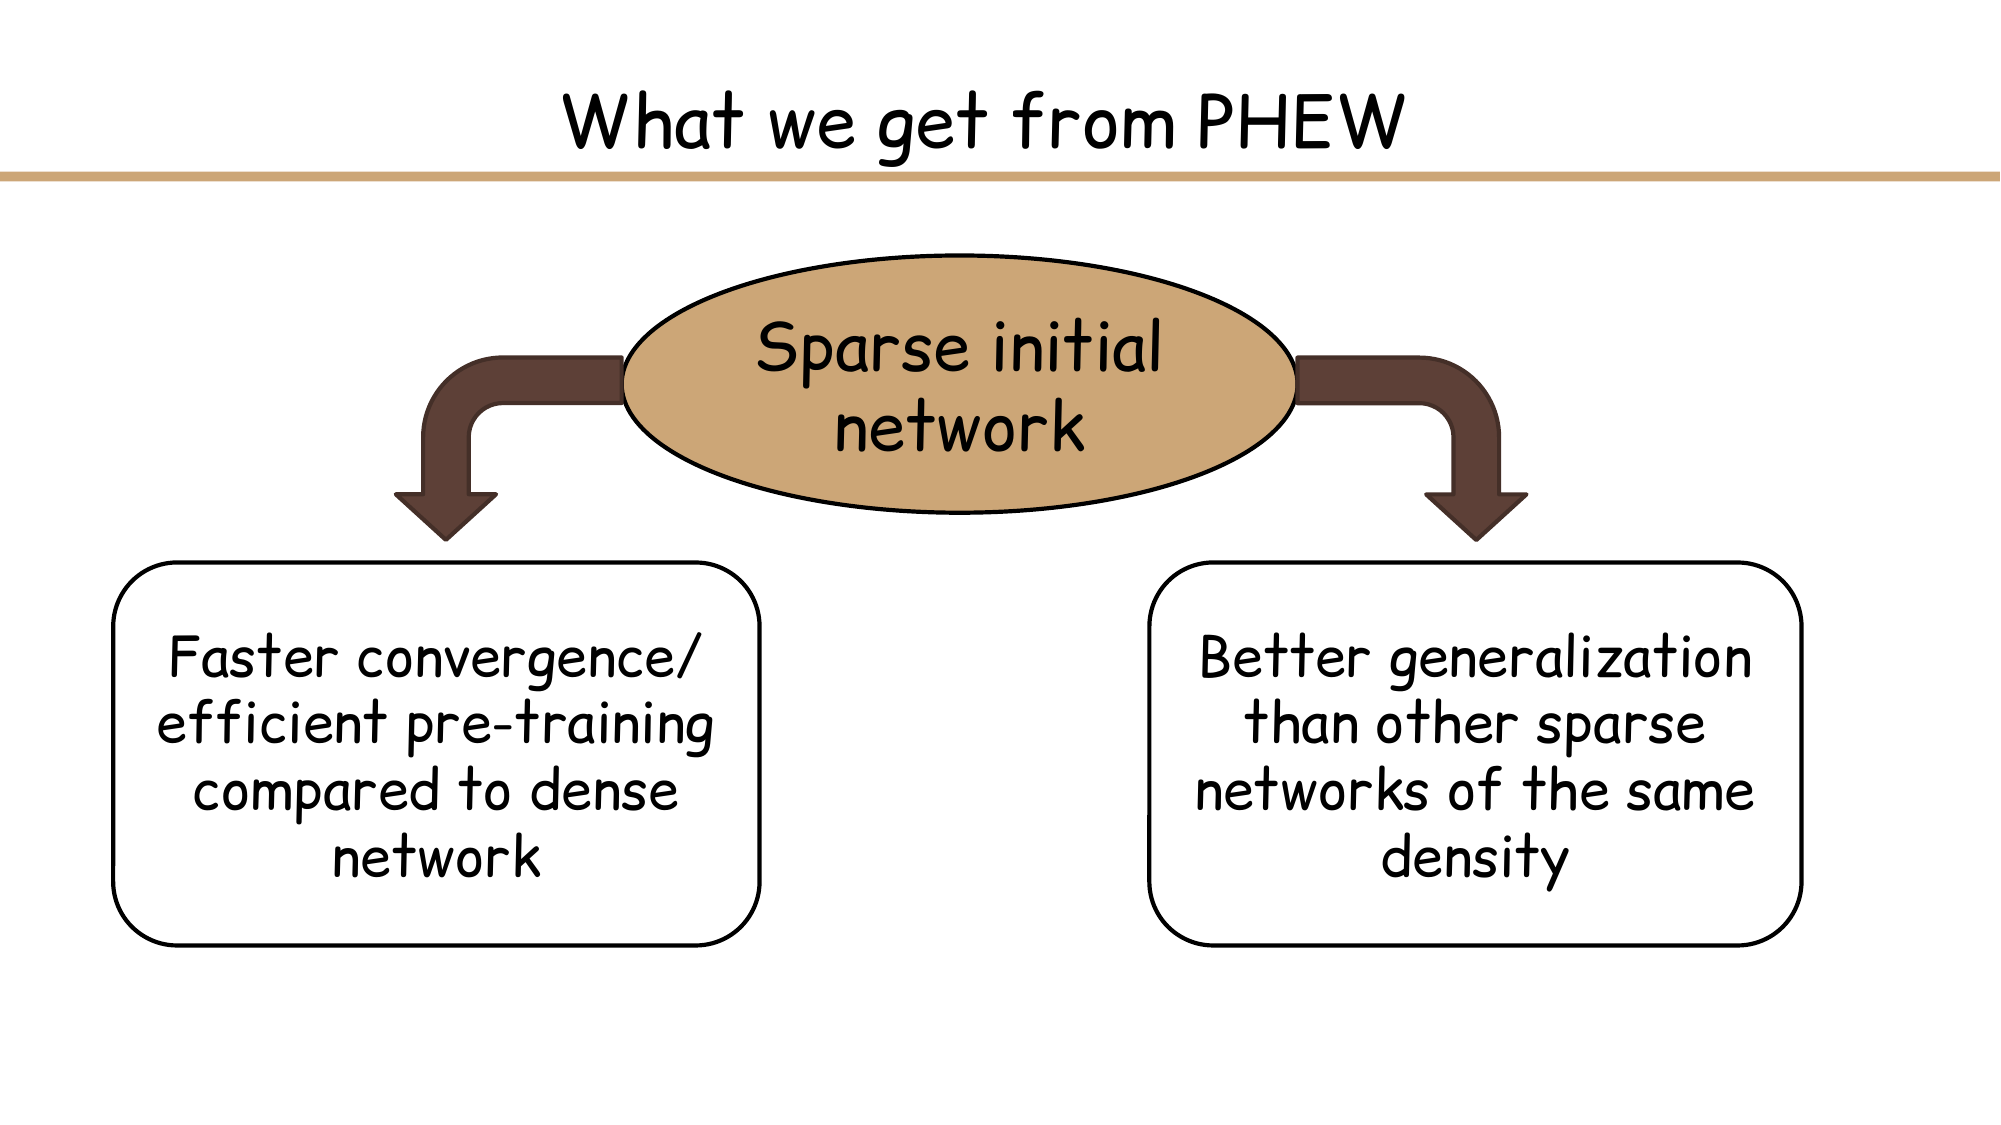

# What we get from PHEW
Sparse initial network

Faster convergence/
efficient pre-training compared to dense network

Better generalization than other sparse networks of the same density